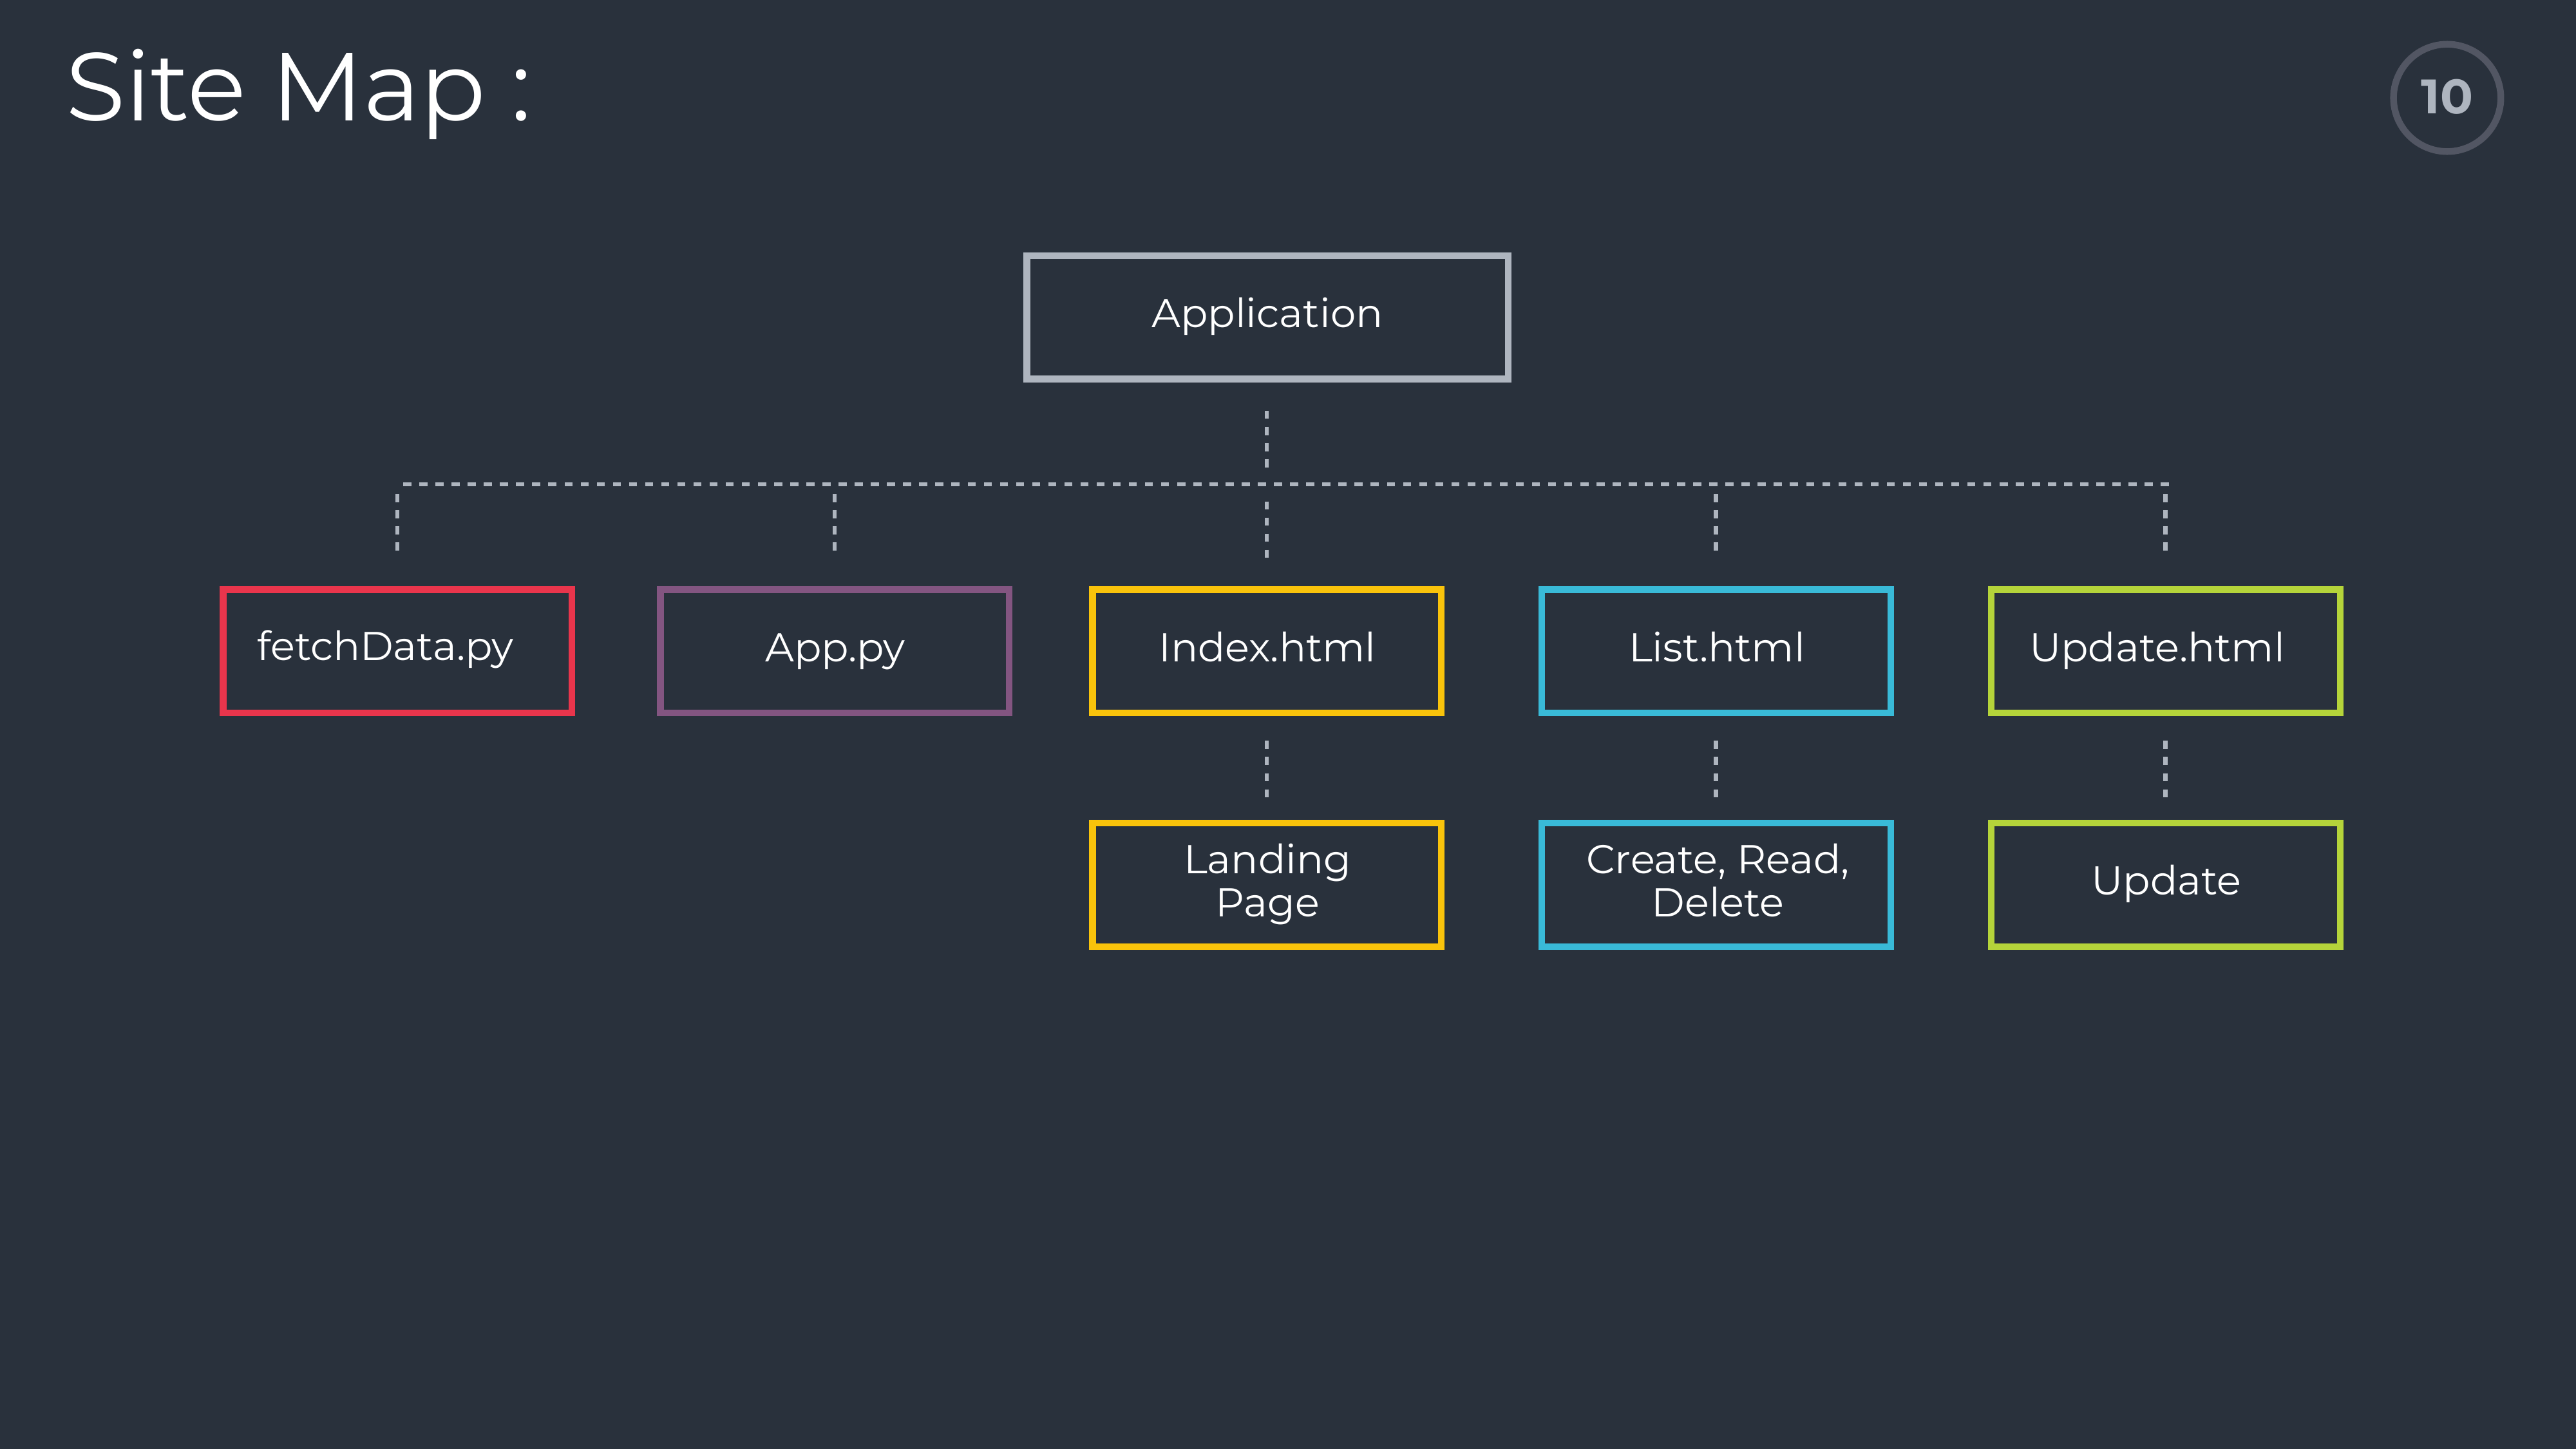

Site Map :
10

Application

fetchData.py
Index.html
List.html
App.py
Update.html

Create, Read, Delete

Landing Page
Update